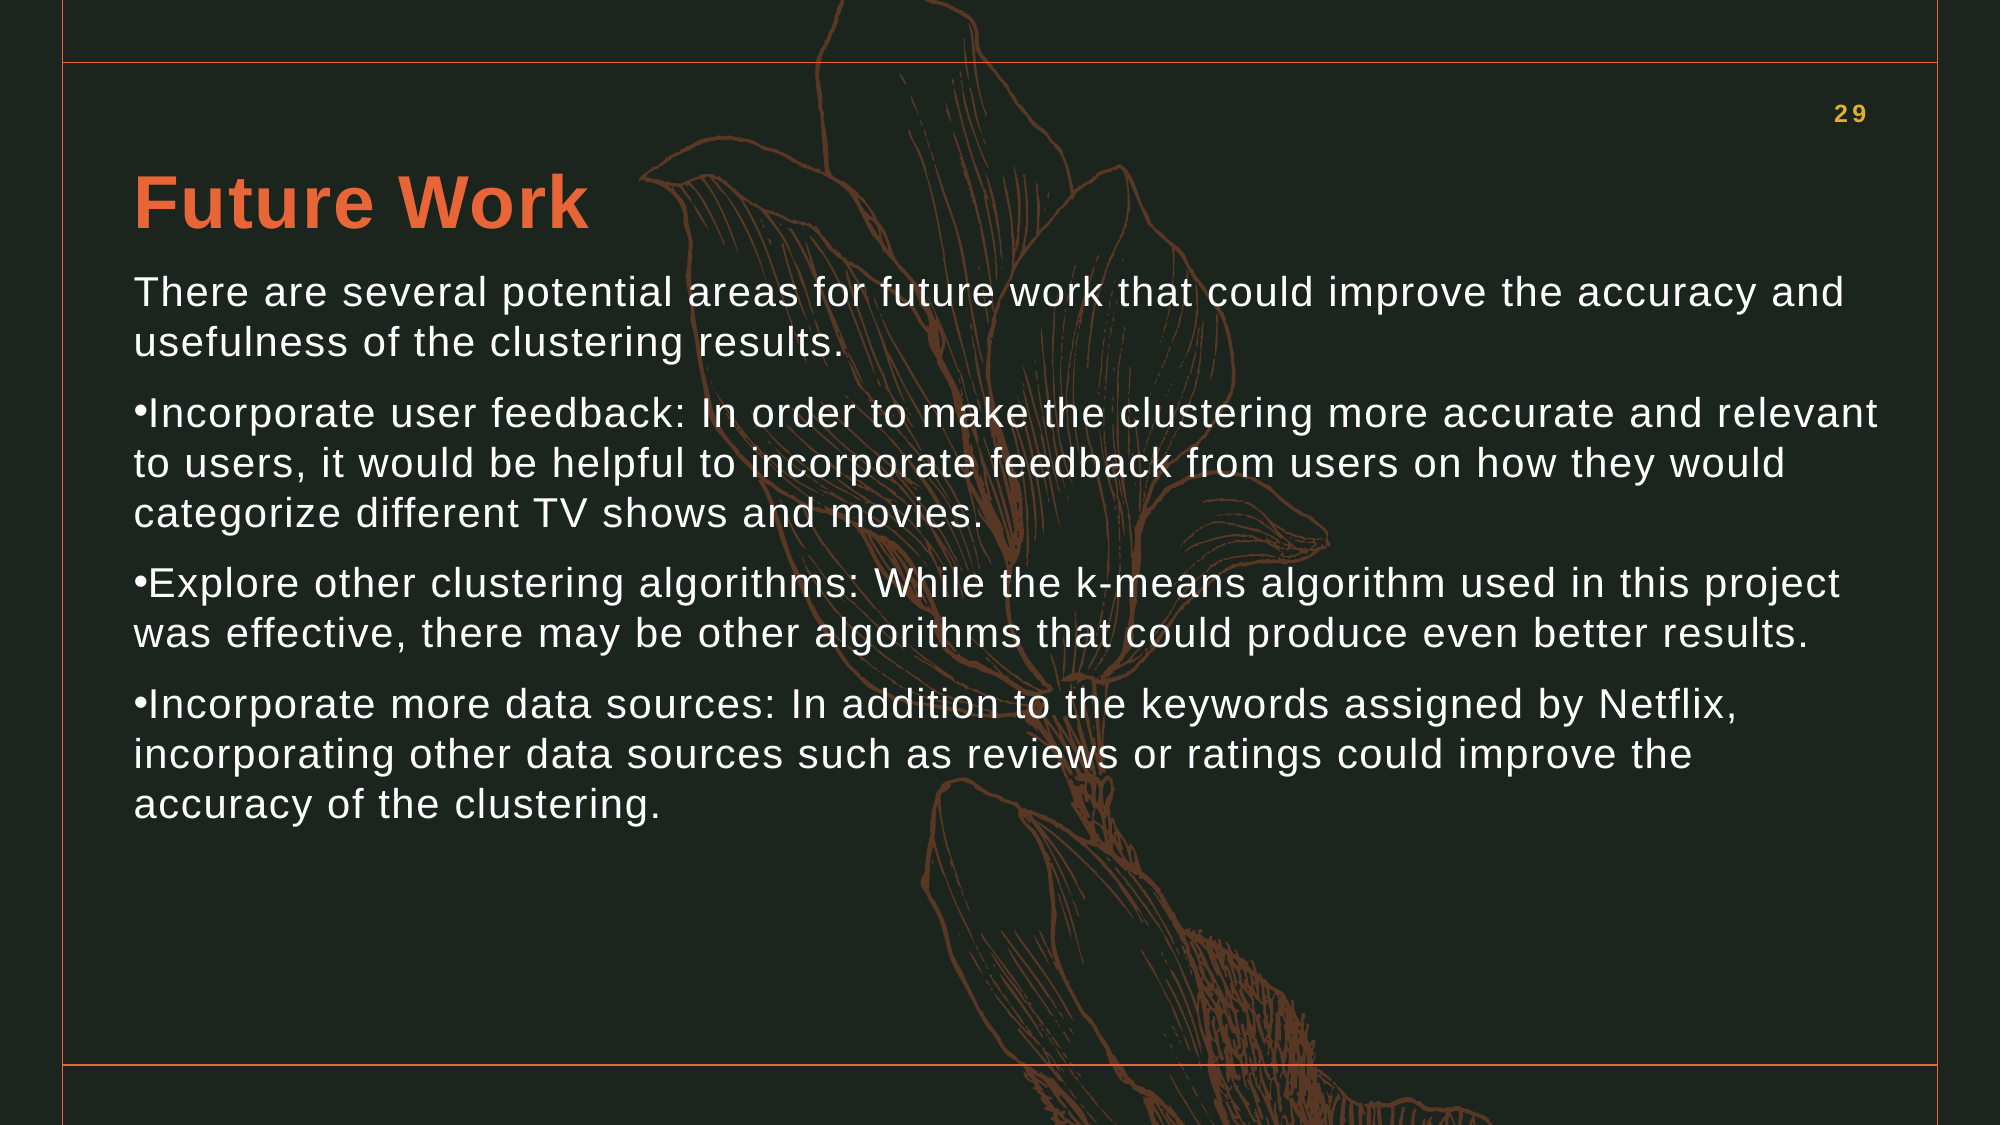

29
Future Work
There are several potential areas for future work that could improve the accuracy and usefulness of the clustering results.
Incorporate user feedback: In order to make the clustering more accurate and relevant to users, it would be helpful to incorporate feedback from users on how they would categorize different TV shows and movies.
Explore other clustering algorithms: While the k-means algorithm used in this project was effective, there may be other algorithms that could produce even better results.
Incorporate more data sources: In addition to the keywords assigned by Netflix, incorporating other data sources such as reviews or ratings could improve the accuracy of the clustering.